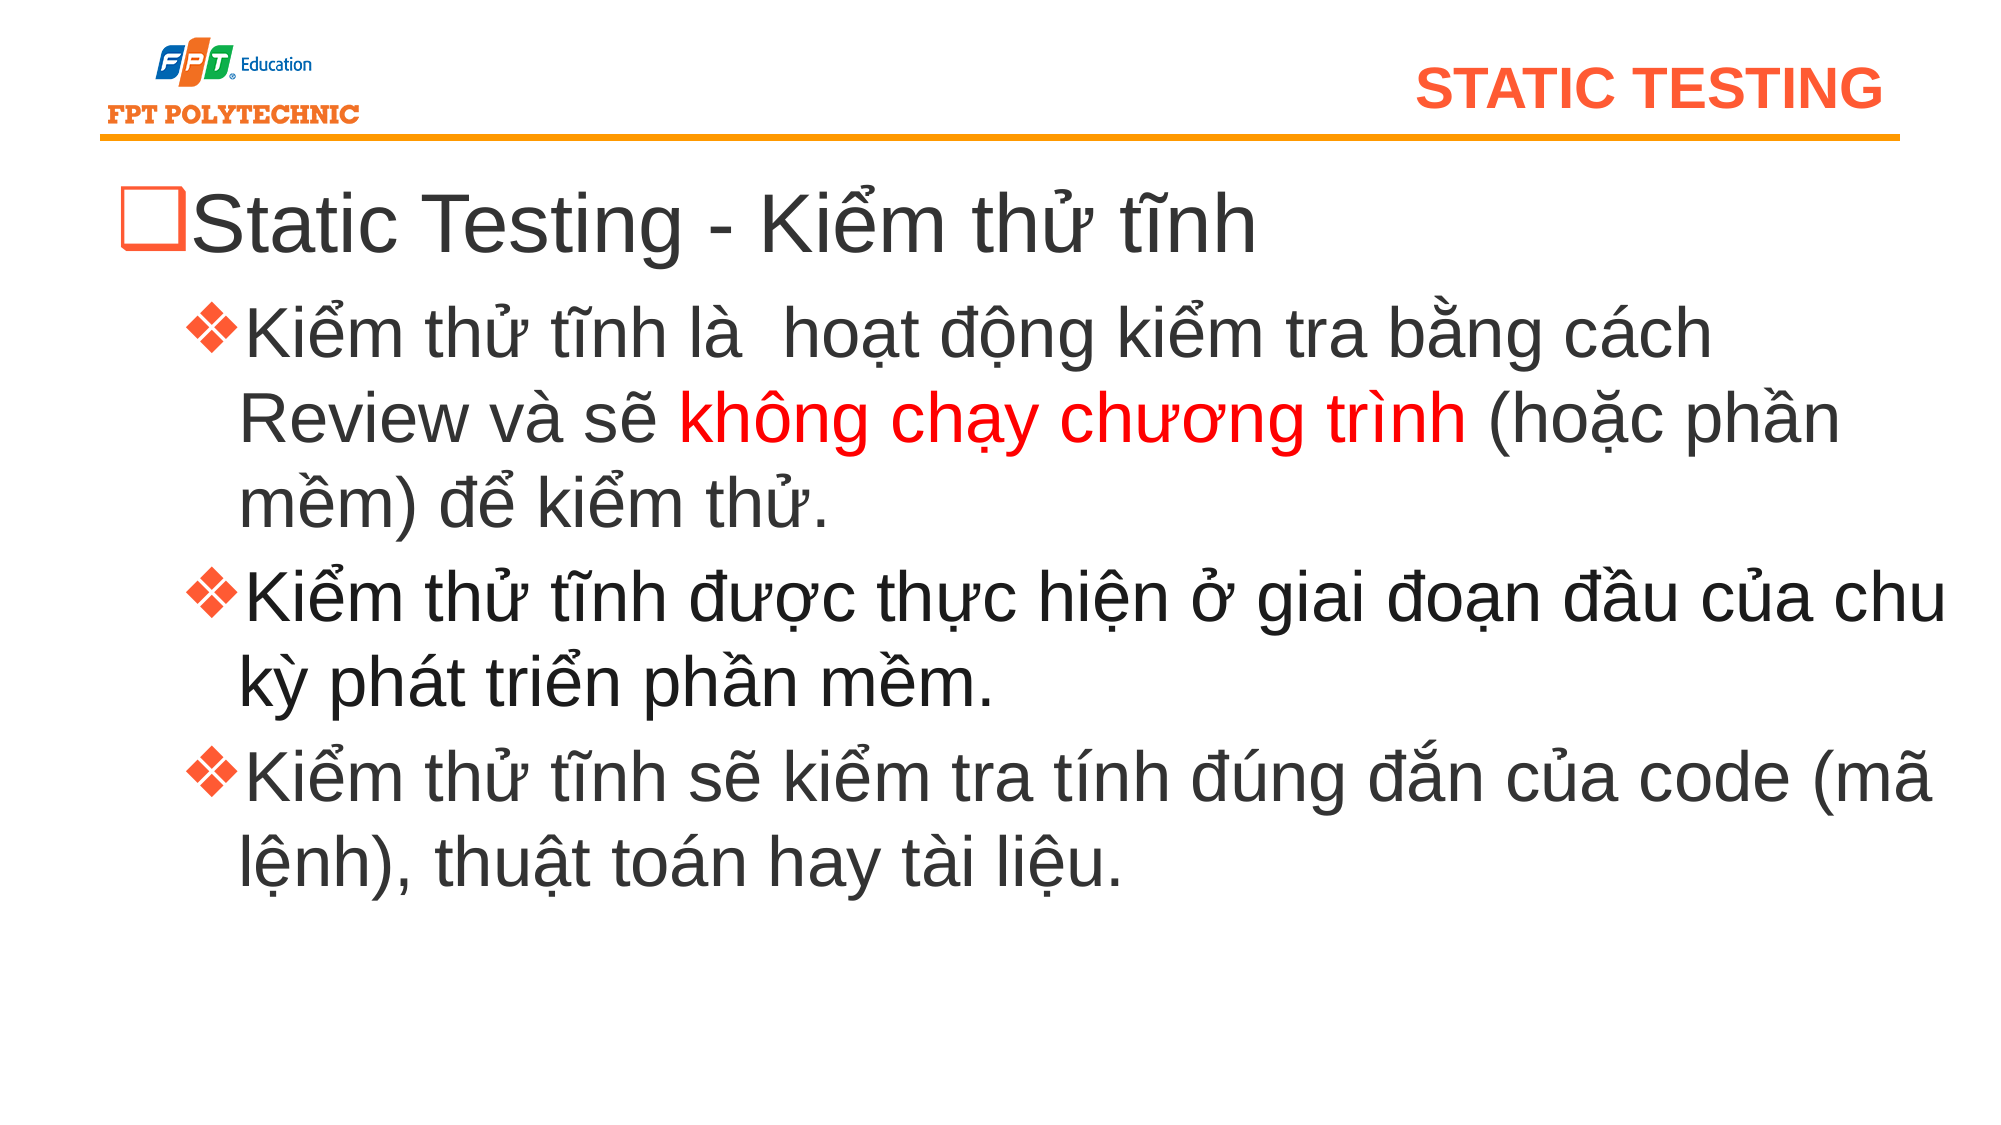

# static testing
Static Testing - Kiểm thử tĩnh
Kiểm thử tĩnh là  hoạt động kiểm tra bằng cách Review và sẽ không chạy chương trình (hoặc phần mềm) để kiểm thử.
Kiểm thử tĩnh được thực hiện ở giai đoạn đầu của chu kỳ phát triển phần mềm.
Kiểm thử tĩnh sẽ kiểm tra tính đúng đắn của code (mã lệnh), thuật toán hay tài liệu.